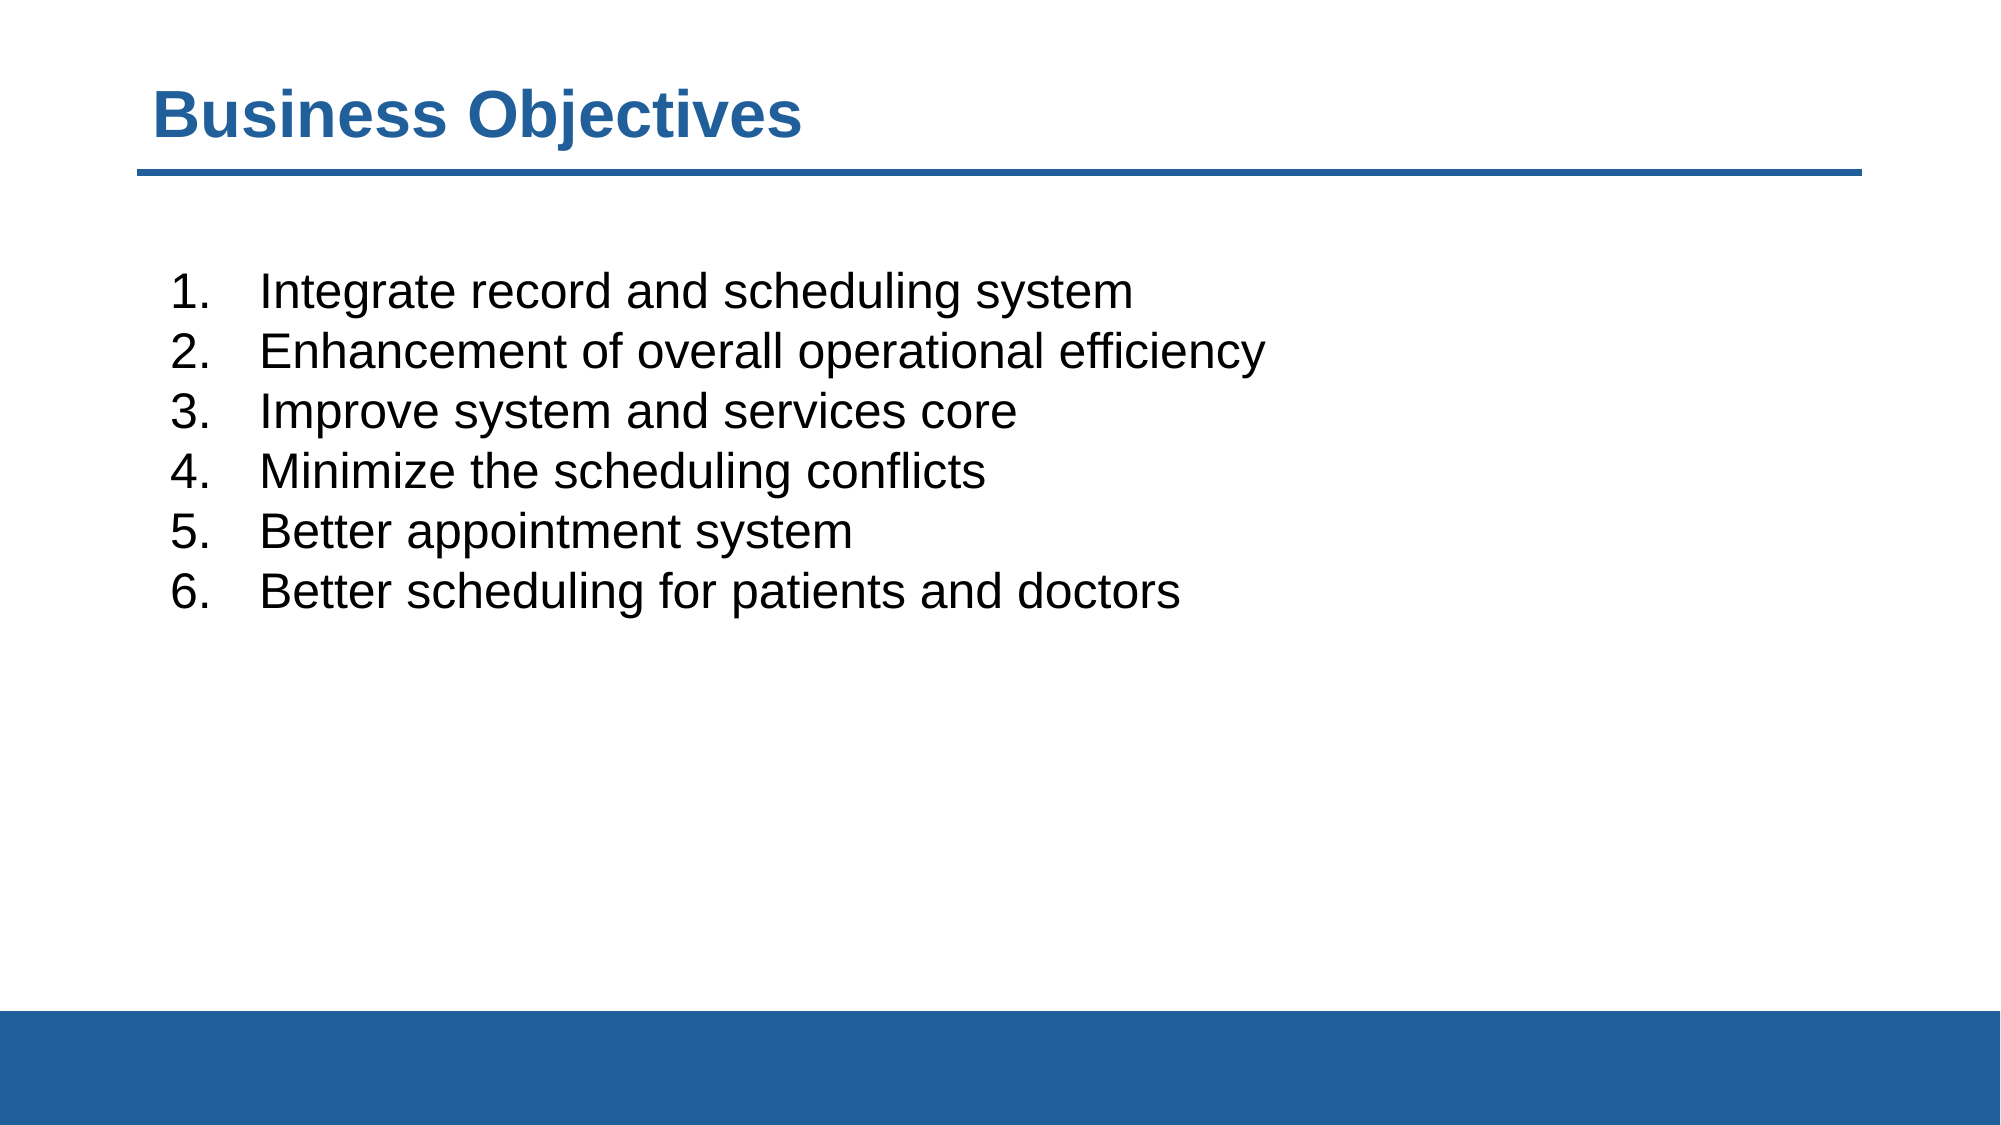

# Business Objectives

 Integrate record and scheduling system
 Enhancement of overall operational efficiency
 Improve system and services core
 Minimize the scheduling conflicts
 Better appointment system
 Better scheduling for patients and doctors